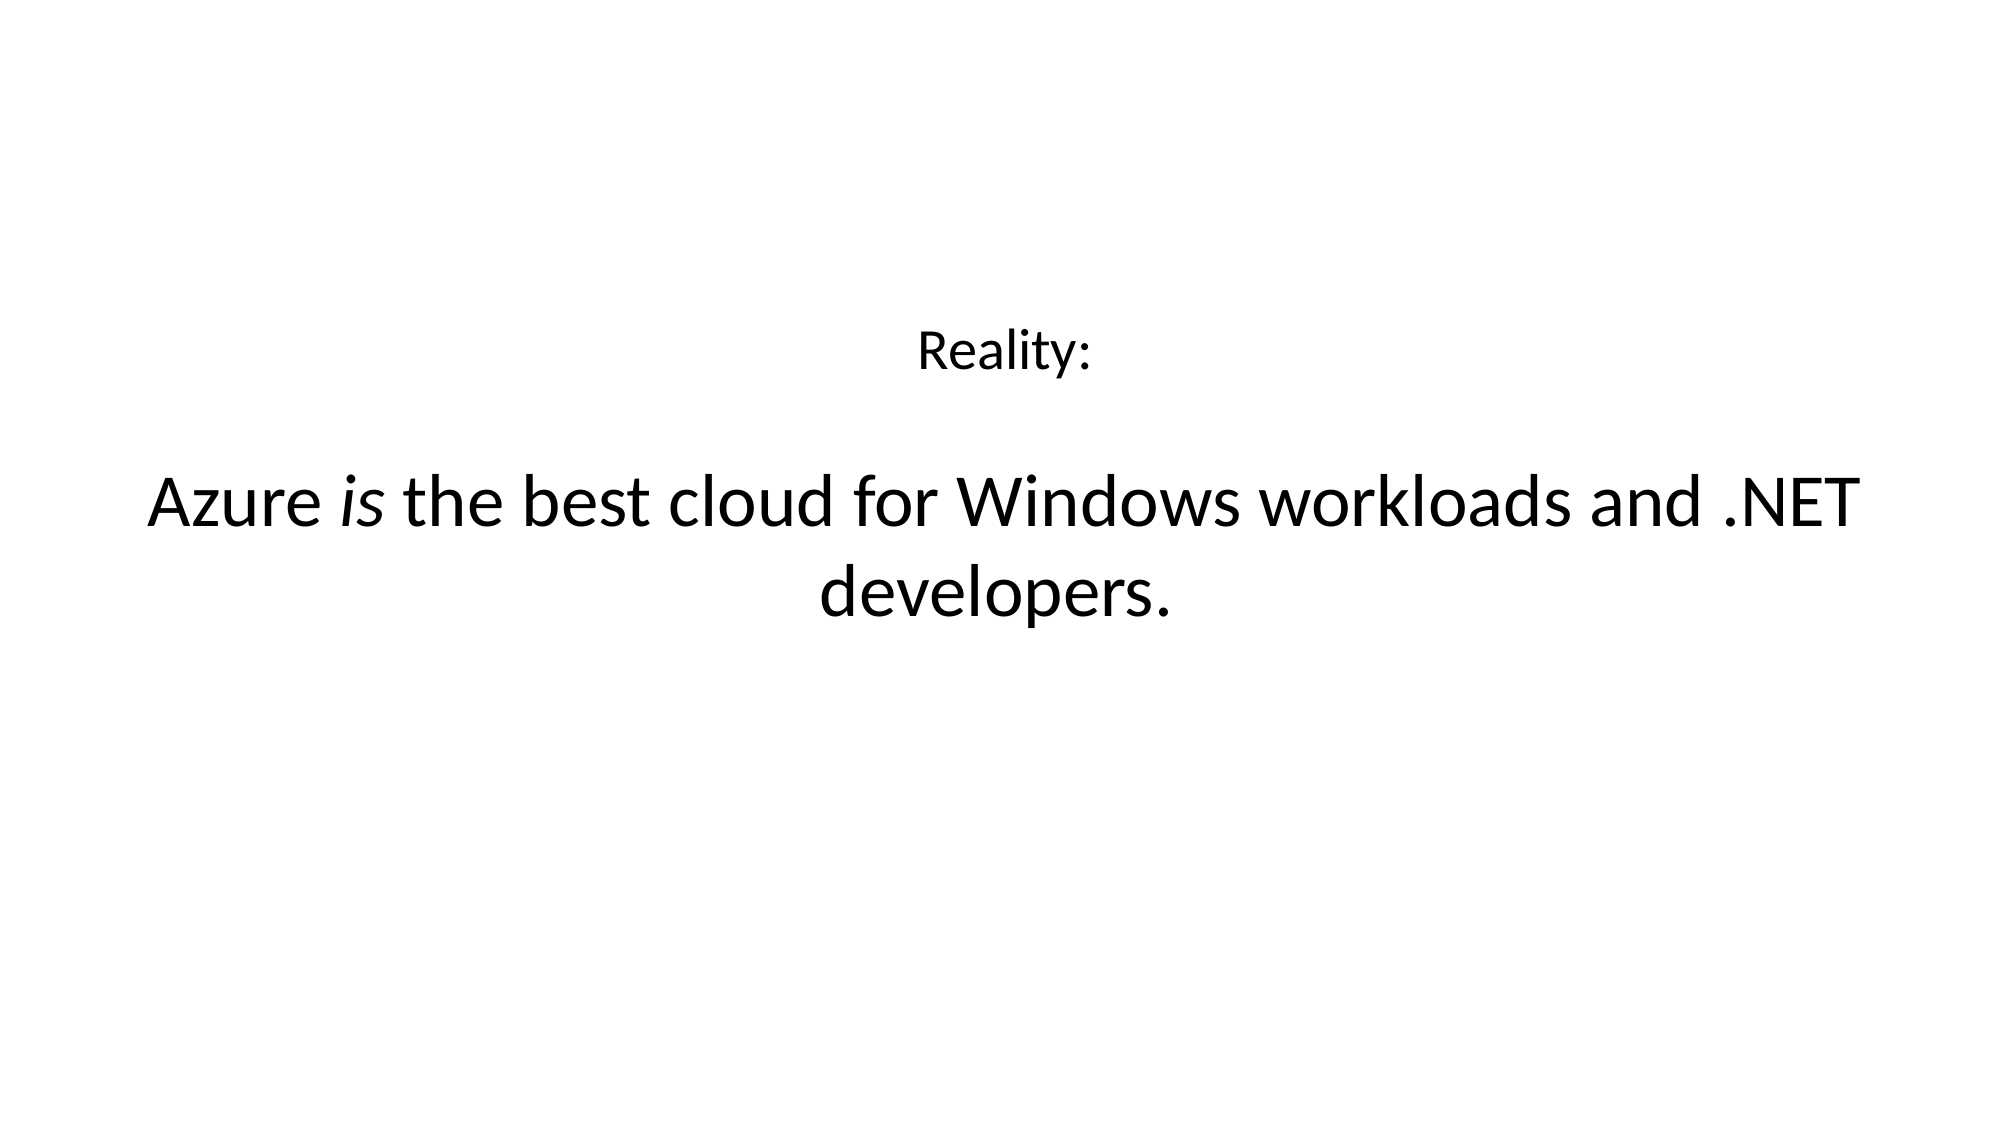

Reality:

Azure is the best cloud for Windows workloads and .NET developers.